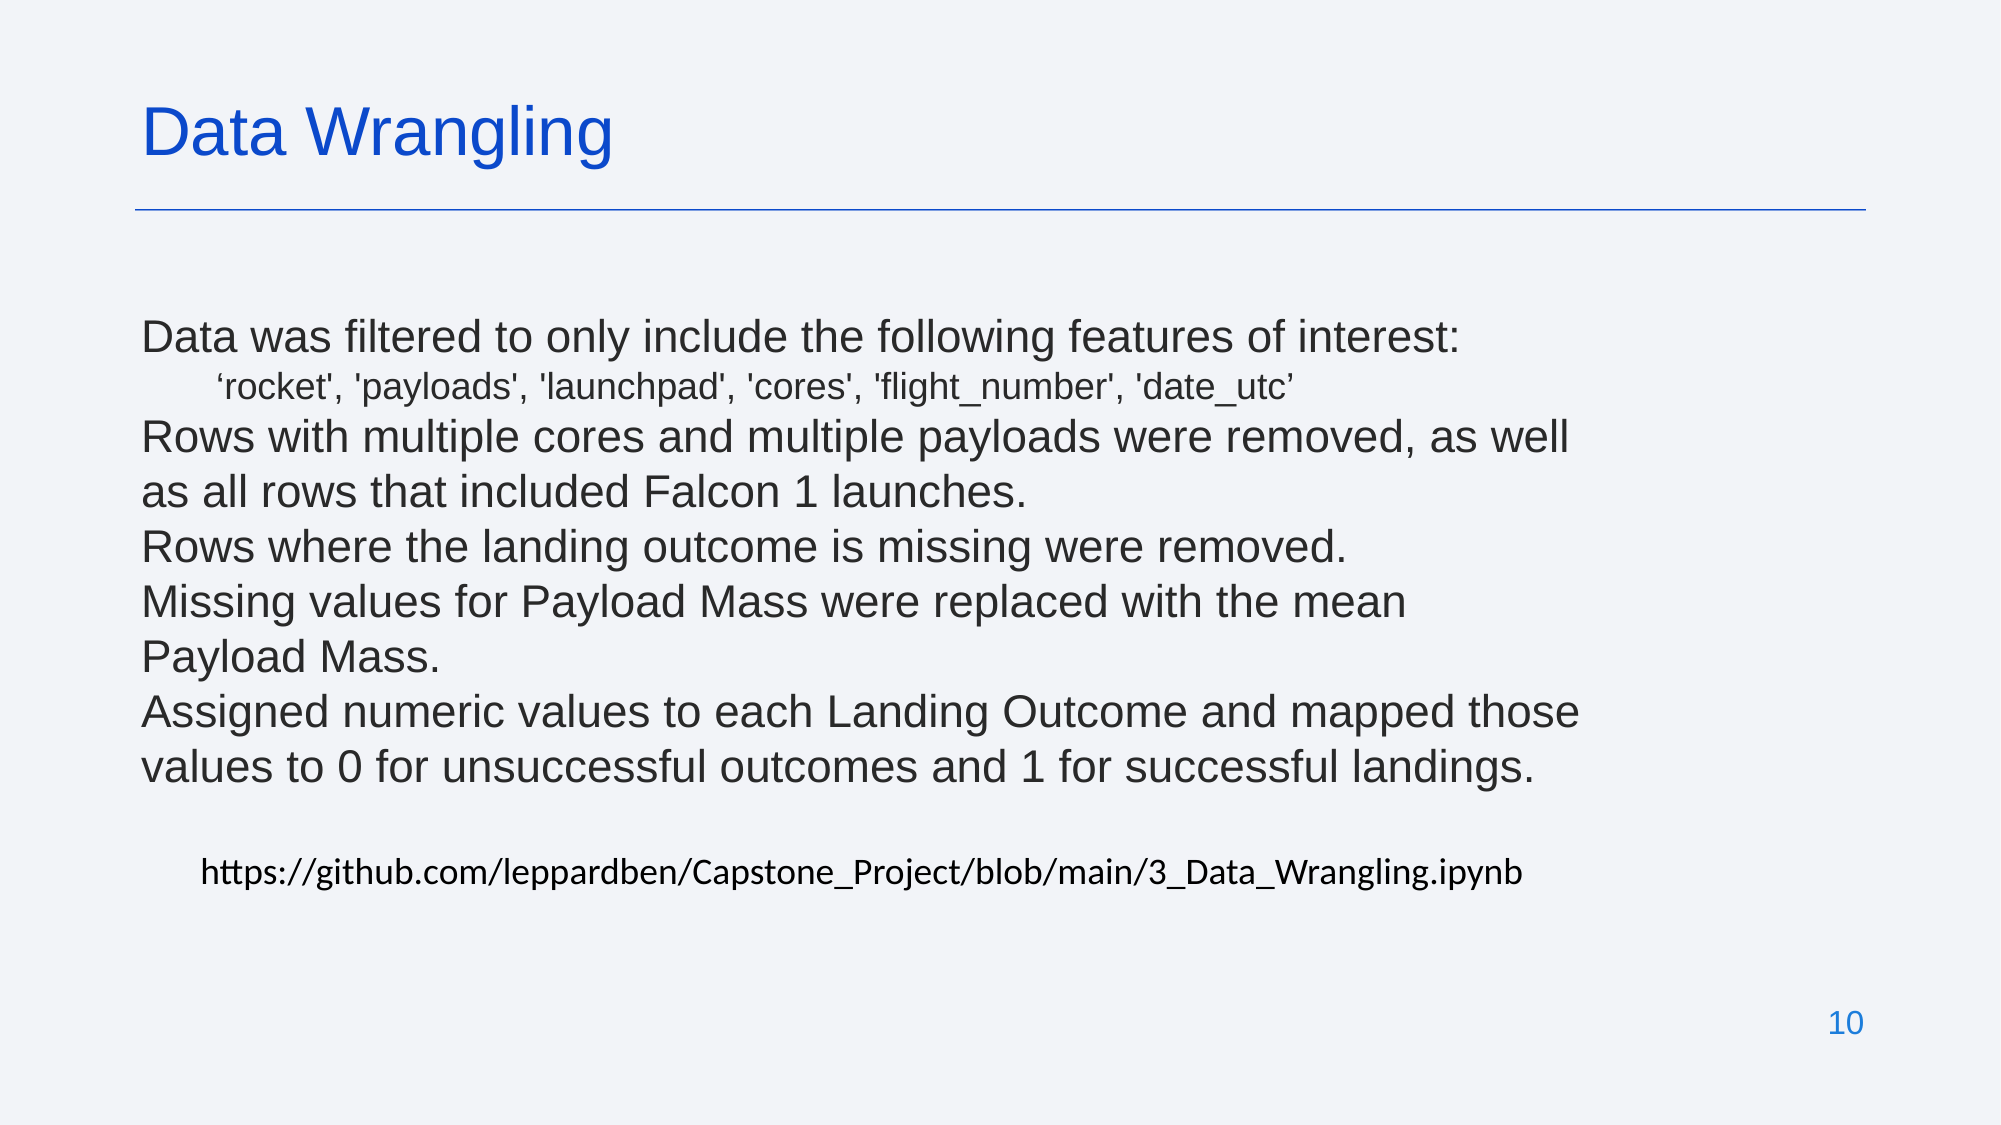

Data Wrangling
Data was filtered to only include the following features of interest:
‘rocket', 'payloads', 'launchpad', 'cores', 'flight_number', 'date_utc’
Rows with multiple cores and multiple payloads were removed, as well as all rows that included Falcon 1 launches.
Rows where the landing outcome is missing were removed.
Missing values for Payload Mass were replaced with the mean Payload Mass.
Assigned numeric values to each Landing Outcome and mapped those values to 0 for unsuccessful outcomes and 1 for successful landings.

https://github.com/leppardben/Capstone_Project/blob/main/3_Data_Wrangling.ipynb

10